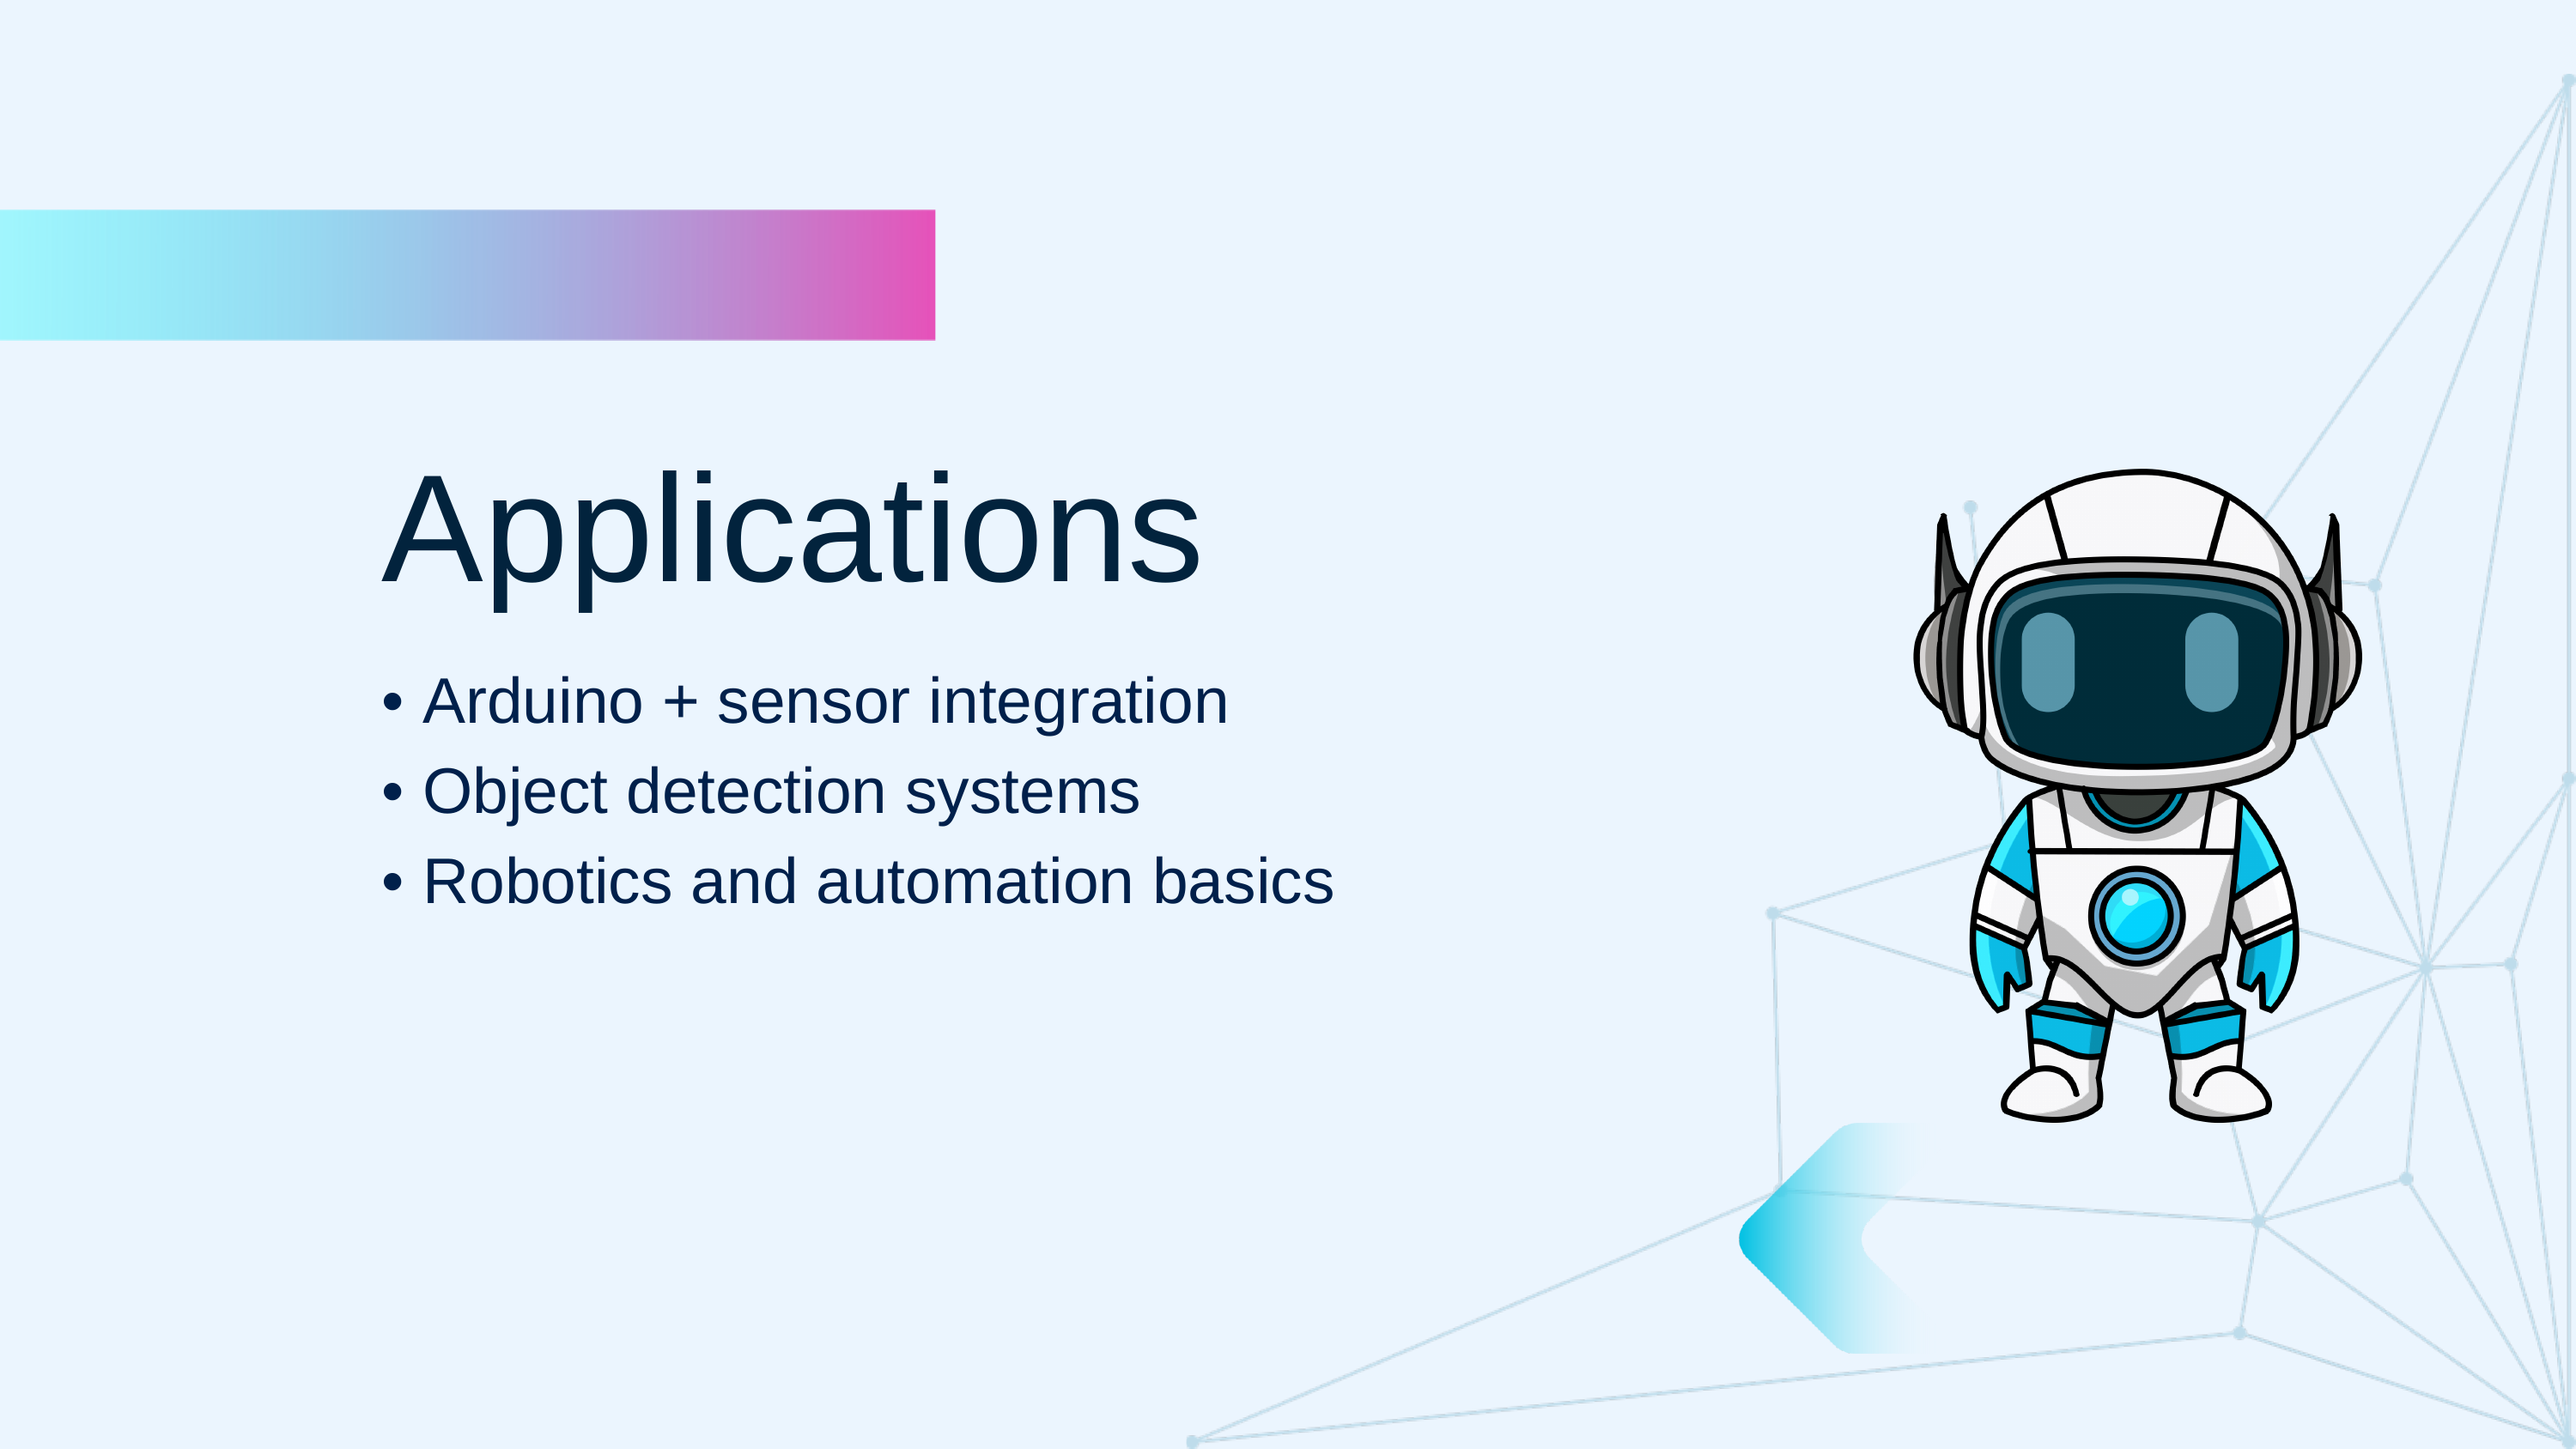

Applications

• Arduino + sensor integration
• Object detection systems
• Robotics and automation basics